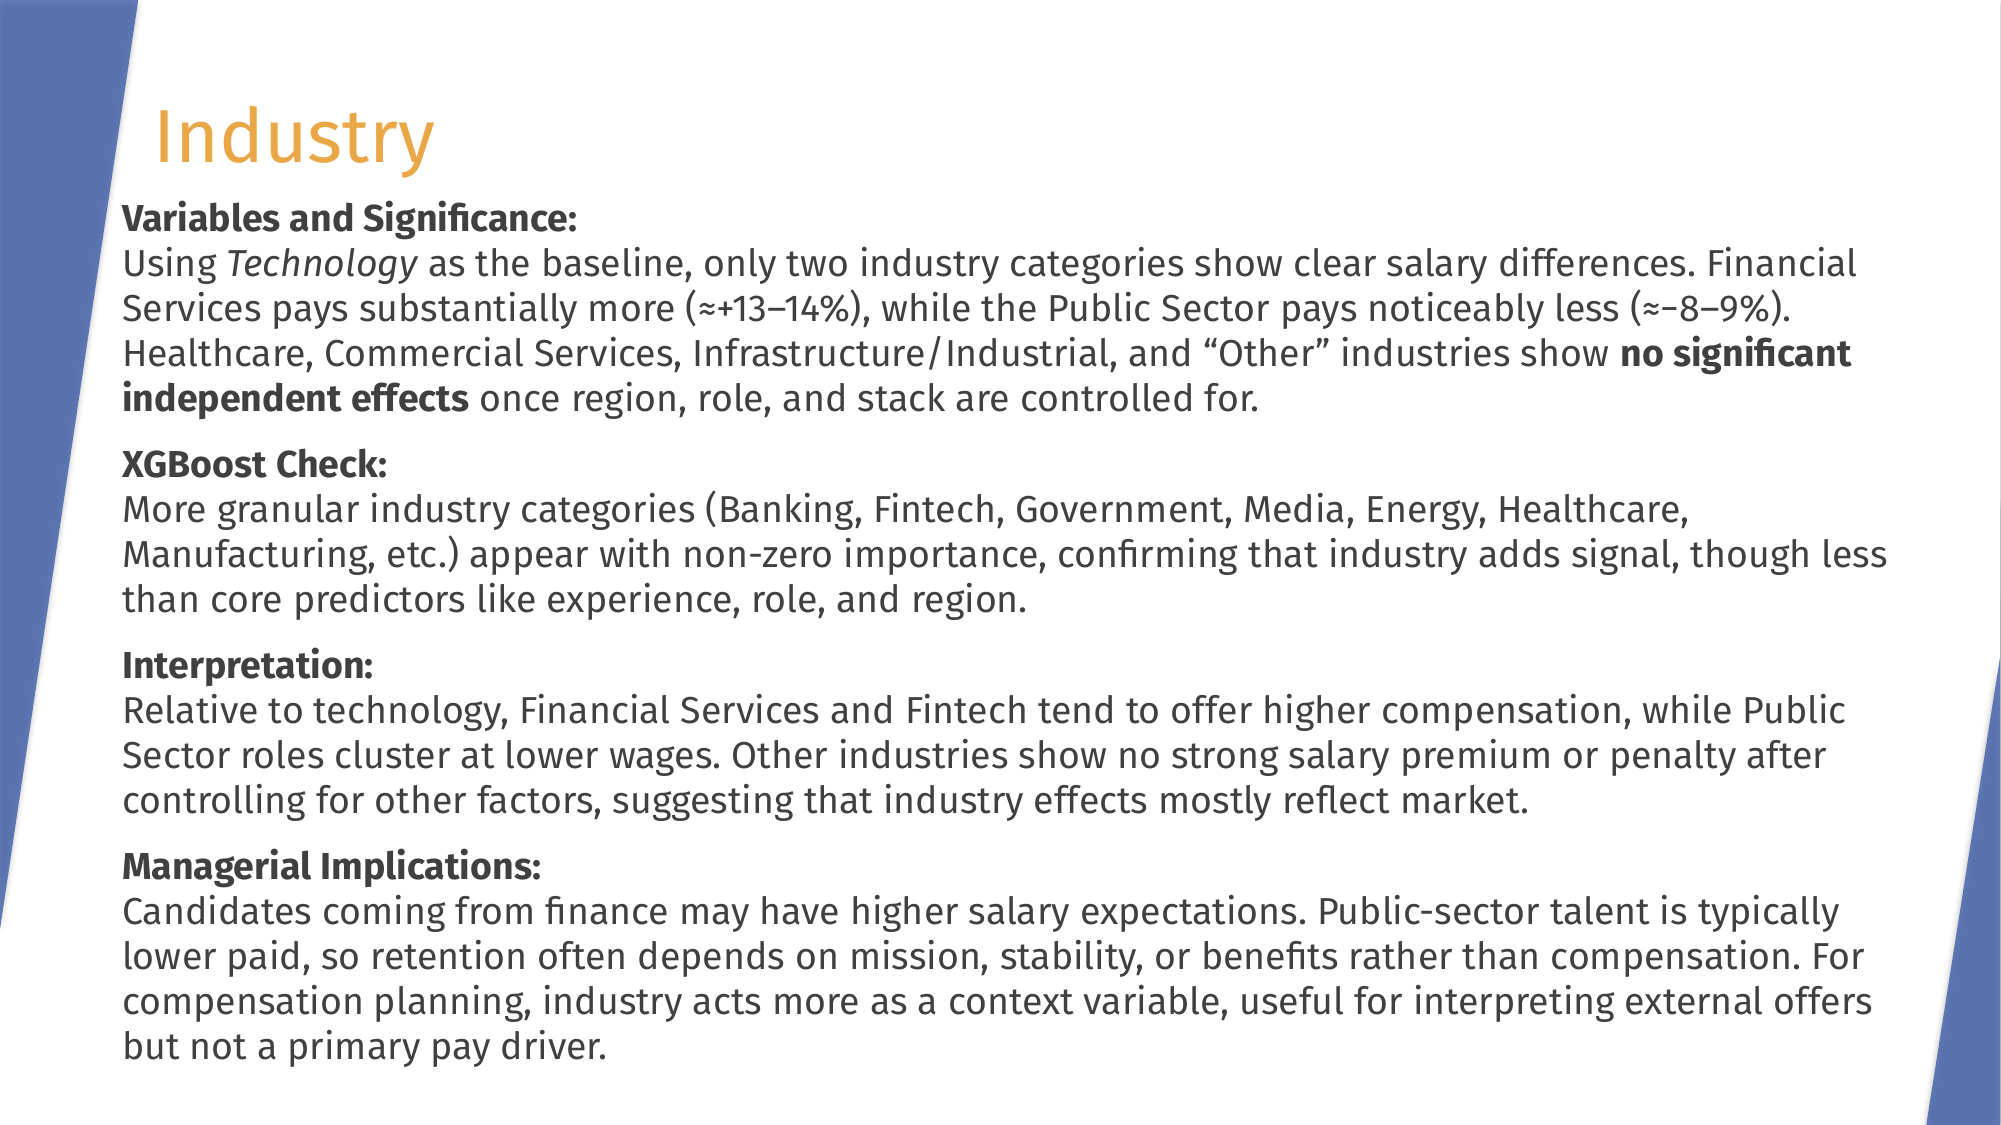

# Industry
Variables and Significance:
Using Technology as the baseline, only two industry categories show clear salary differences. Financial Services pays substantially more (≈+13–14%), while the Public Sector pays noticeably less (≈−8–9%). Healthcare, Commercial Services, Infrastructure/Industrial, and “Other” industries show no significant independent effects once region, role, and stack are controlled for.
XGBoost Check:
More granular industry categories (Banking, Fintech, Government, Media, Energy, Healthcare, Manufacturing, etc.) appear with non-zero importance, confirming that industry adds signal, though less than core predictors like experience, role, and region.
Interpretation:
Relative to technology, Financial Services and Fintech tend to offer higher compensation, while Public Sector roles cluster at lower wages. Other industries show no strong salary premium or penalty after controlling for other factors, suggesting that industry effects mostly reflect market.
Managerial Implications:
Candidates coming from finance may have higher salary expectations. Public-sector talent is typically lower paid, so retention often depends on mission, stability, or benefits rather than compensation. For compensation planning, industry acts more as a context variable, useful for interpreting external offers but not a primary pay driver.

97